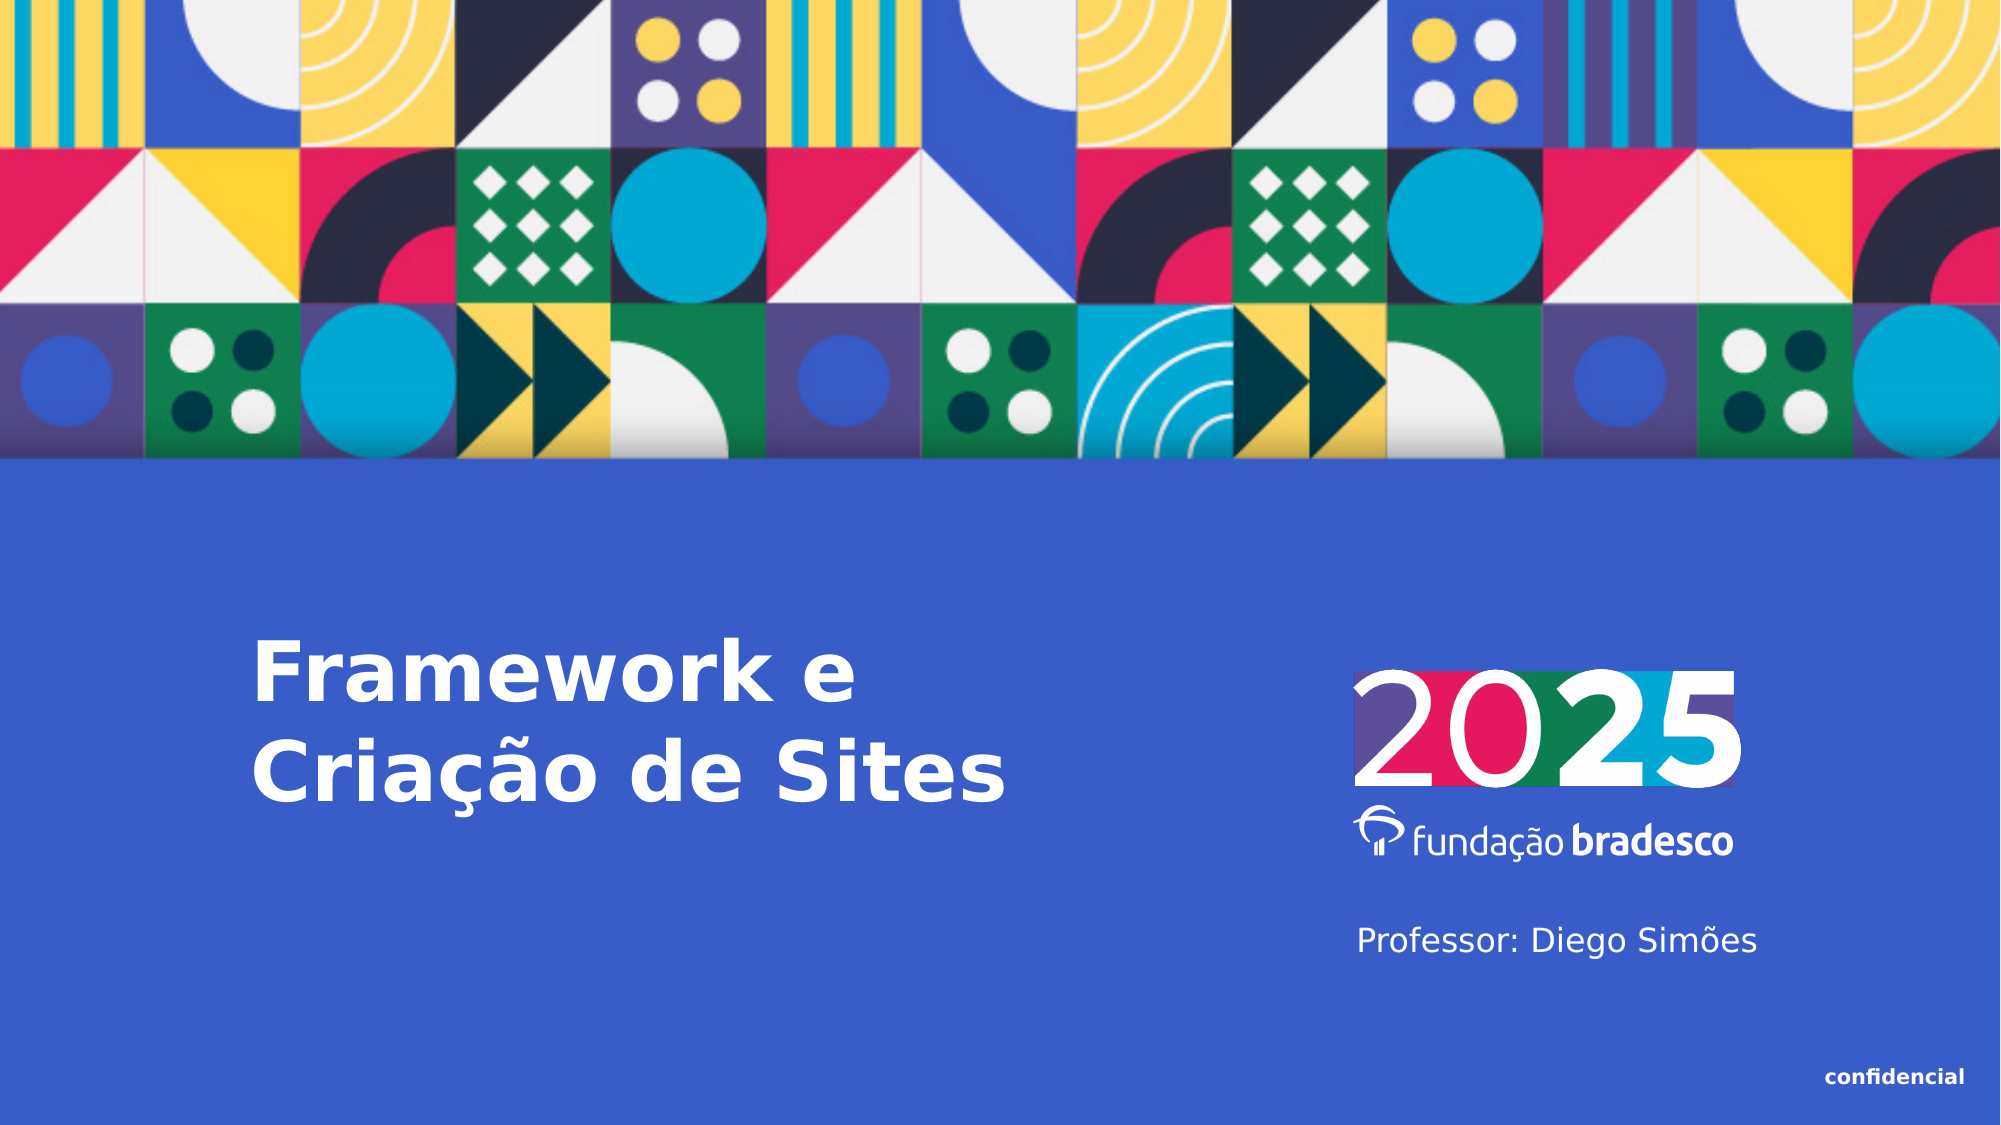

Framework e Criação de Sites
Professor: Diego Simões